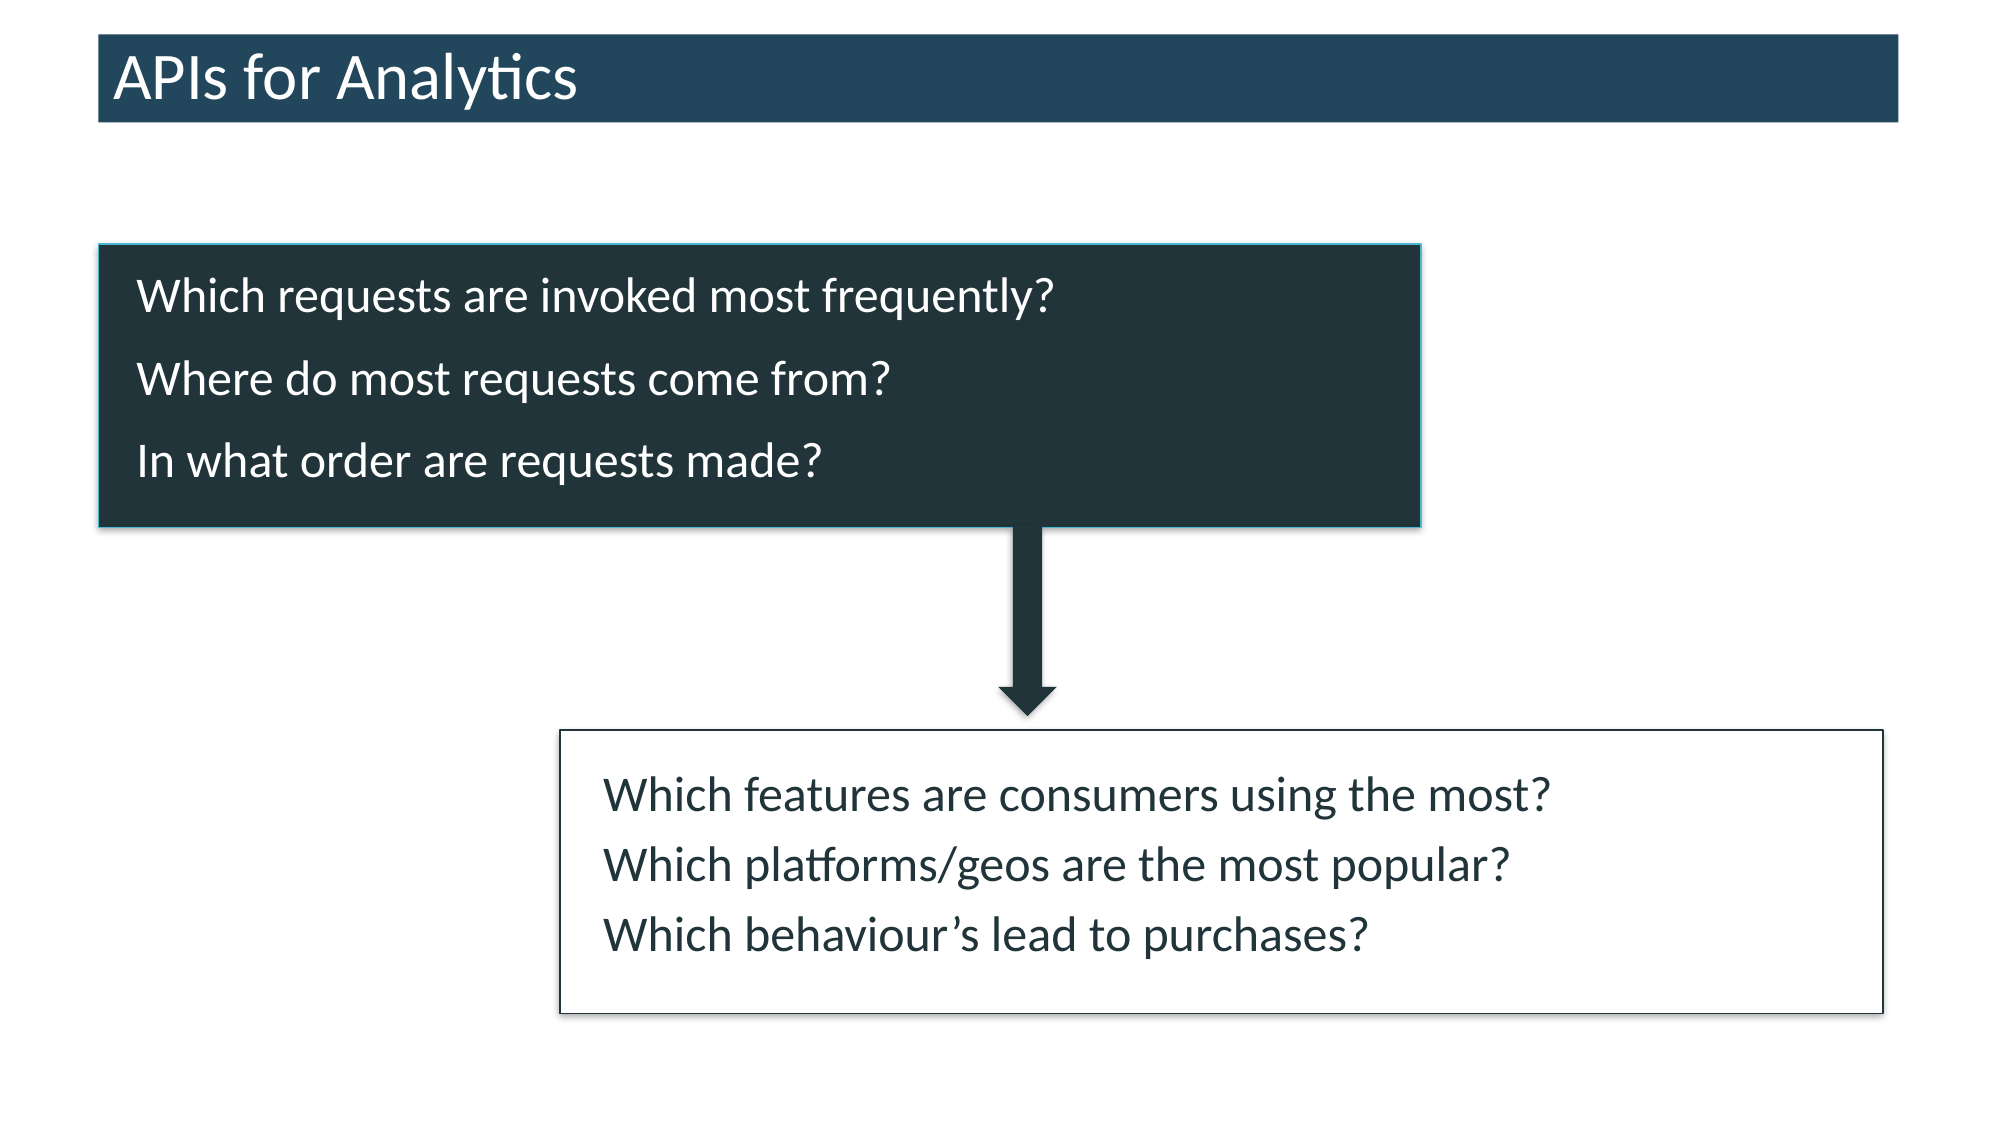

# APIs for Analytics

Which requests are invoked most frequently?
Where do most requests come from?
In what order are requests made?

Which features are consumers using the most?
Which platforms/geos are the most popular?
Which behaviour’s lead to purchases?